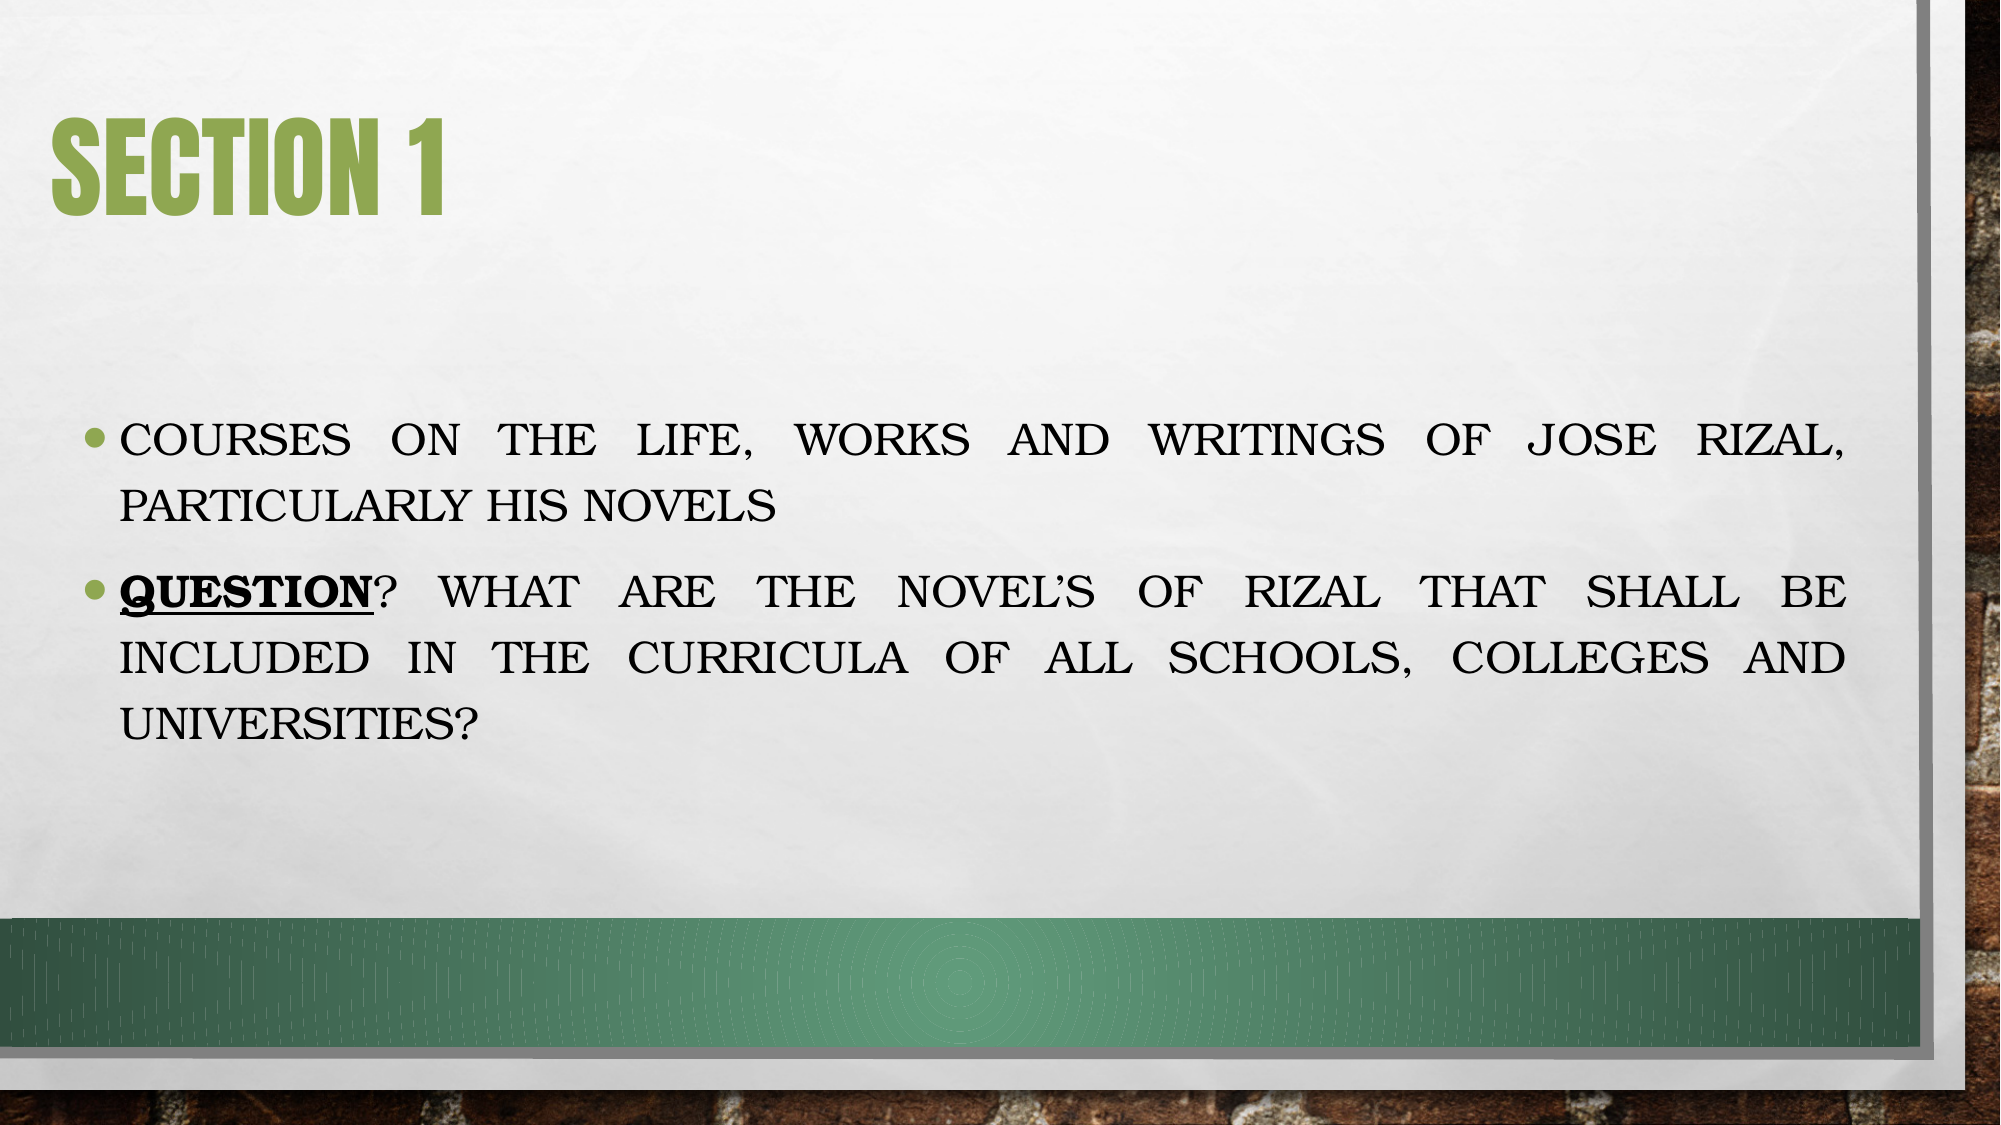

# SECTION 1
Courses on the life, works and writings of Jose Rizal, particularly his novels
Question? What are the novel’s of rizal that shall be included in the curricula of all schools, colleges and universities?